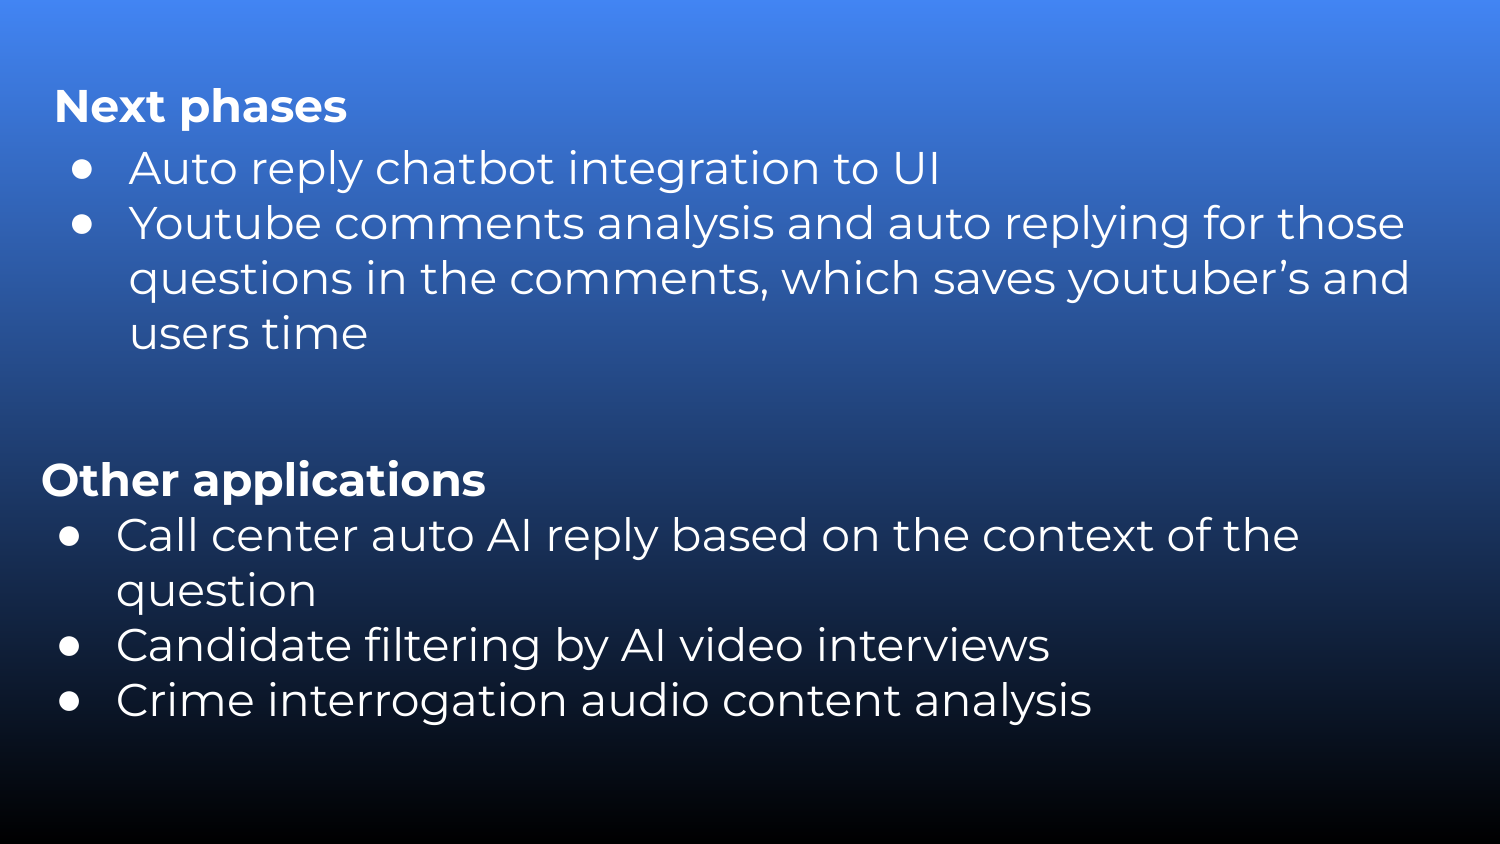

Next phases
Auto reply chatbot integration to UI
Youtube comments analysis and auto replying for those questions in the comments, which saves youtuber’s and users time

Other applications
Call center auto AI reply based on the context of the question
Candidate filtering by AI video interviews
Crime interrogation audio content analysis